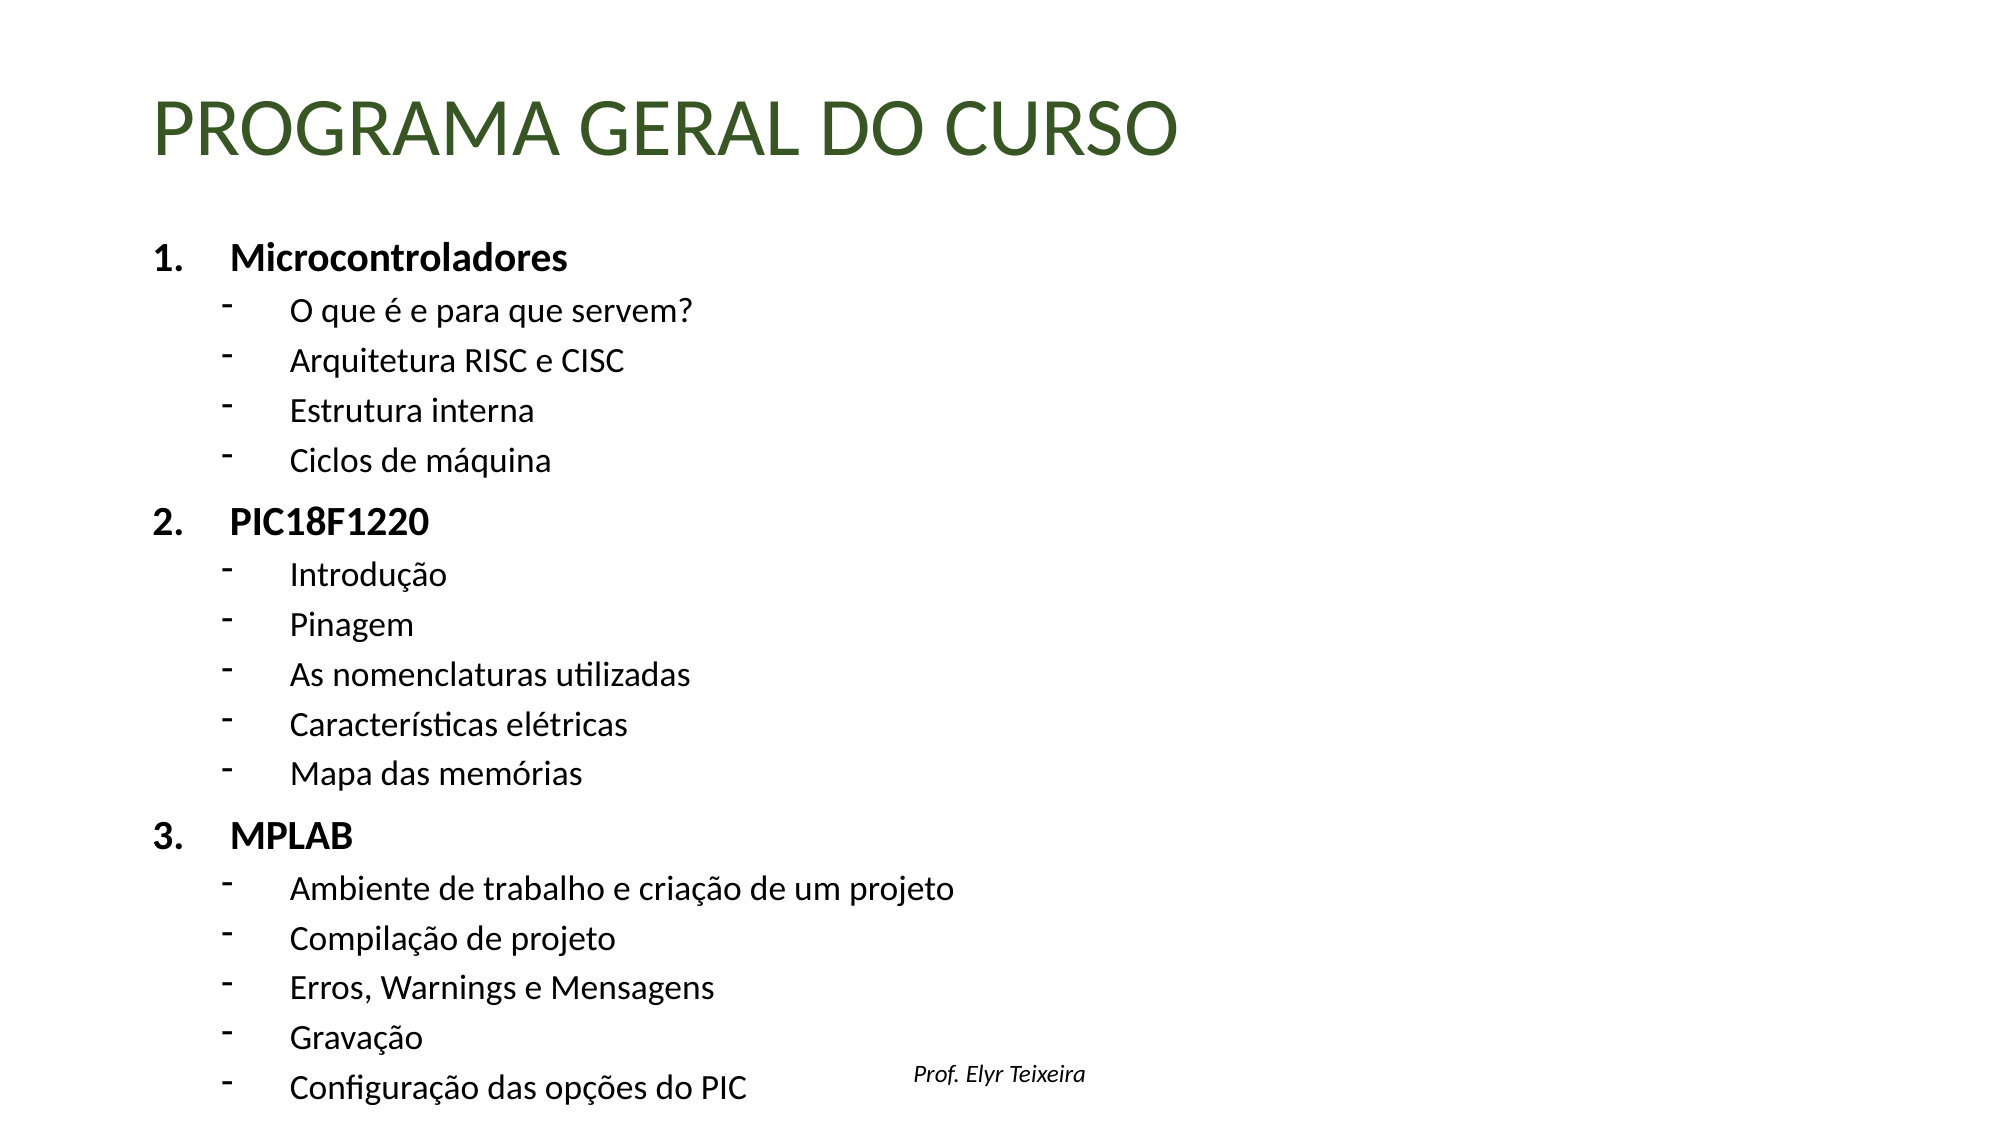

# Programa geral do curso
Microcontroladores
O que é e para que servem?
Arquitetura RISC e CISC
Estrutura interna
Ciclos de máquina
PIC18F1220
Introdução
Pinagem
As nomenclaturas utilizadas
Características elétricas
Mapa das memórias
MPLAB
Ambiente de trabalho e criação de um projeto
Compilação de projeto
Erros, Warnings e Mensagens
Gravação
Configuração das opções do PIC